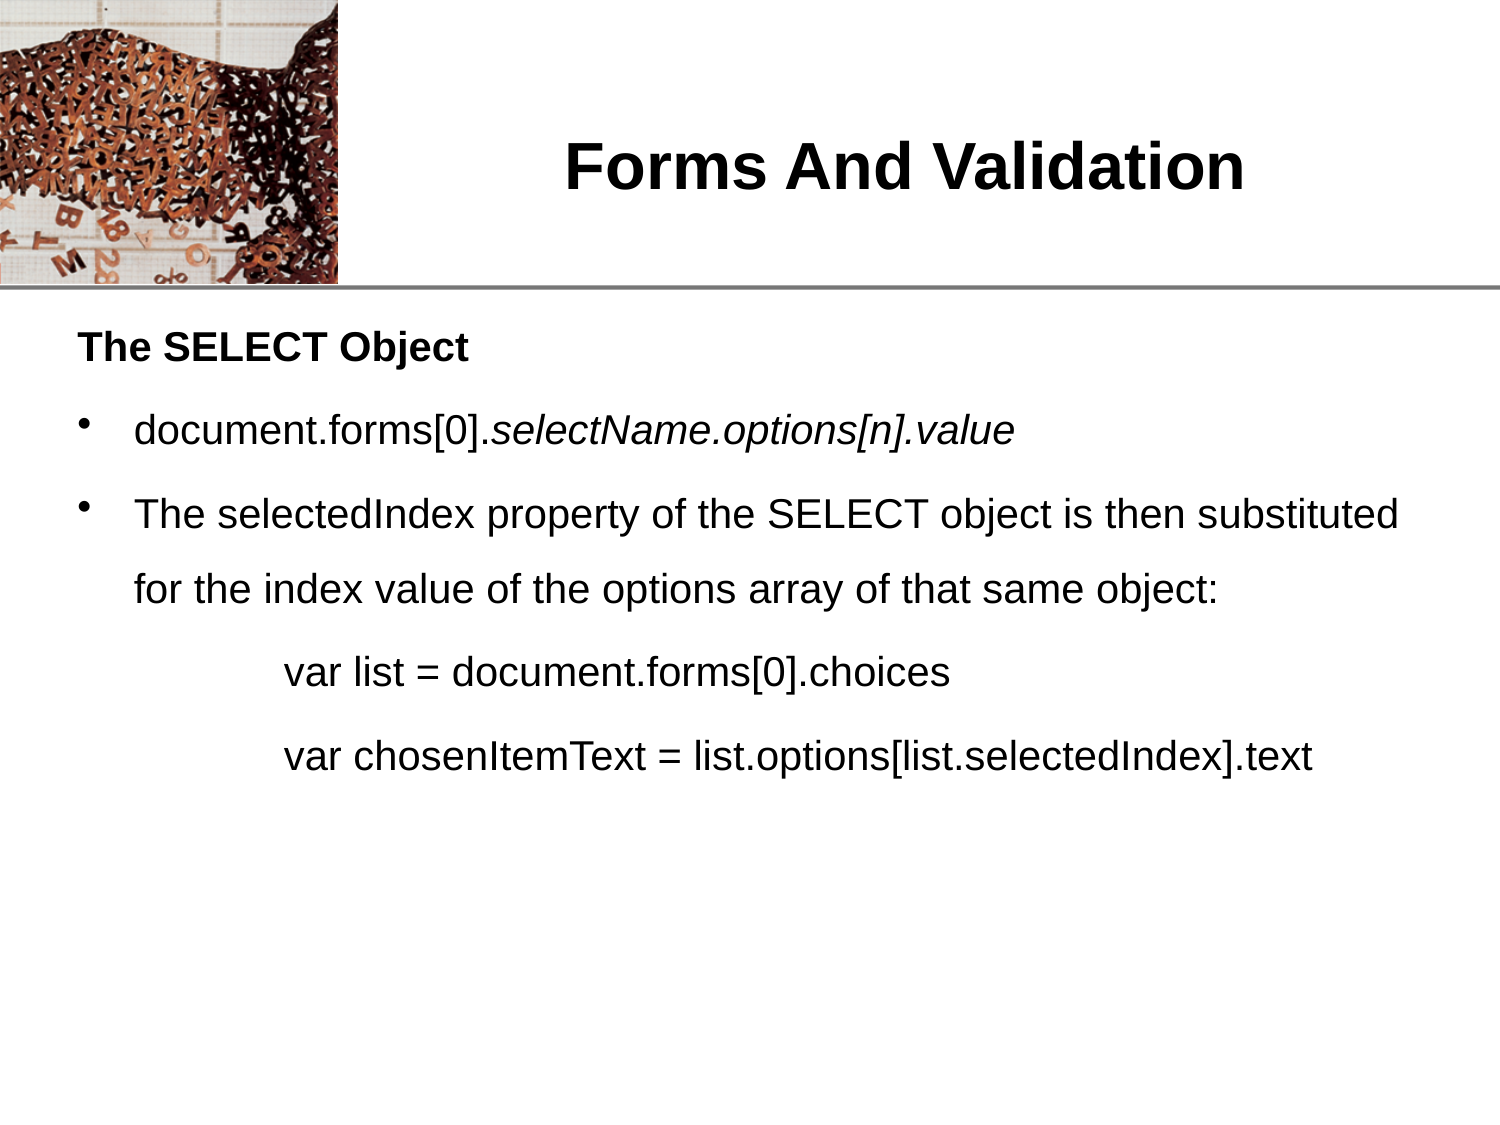

# Forms And Validation
The SELECT Object
document.forms[0].selectName.options[n].value
The selectedIndex property of the SELECT object is then substituted for the index value of the options array of that same object:
		var list = document.forms[0].choices
		var chosenItemText = list.options[list.selectedIndex].text

65